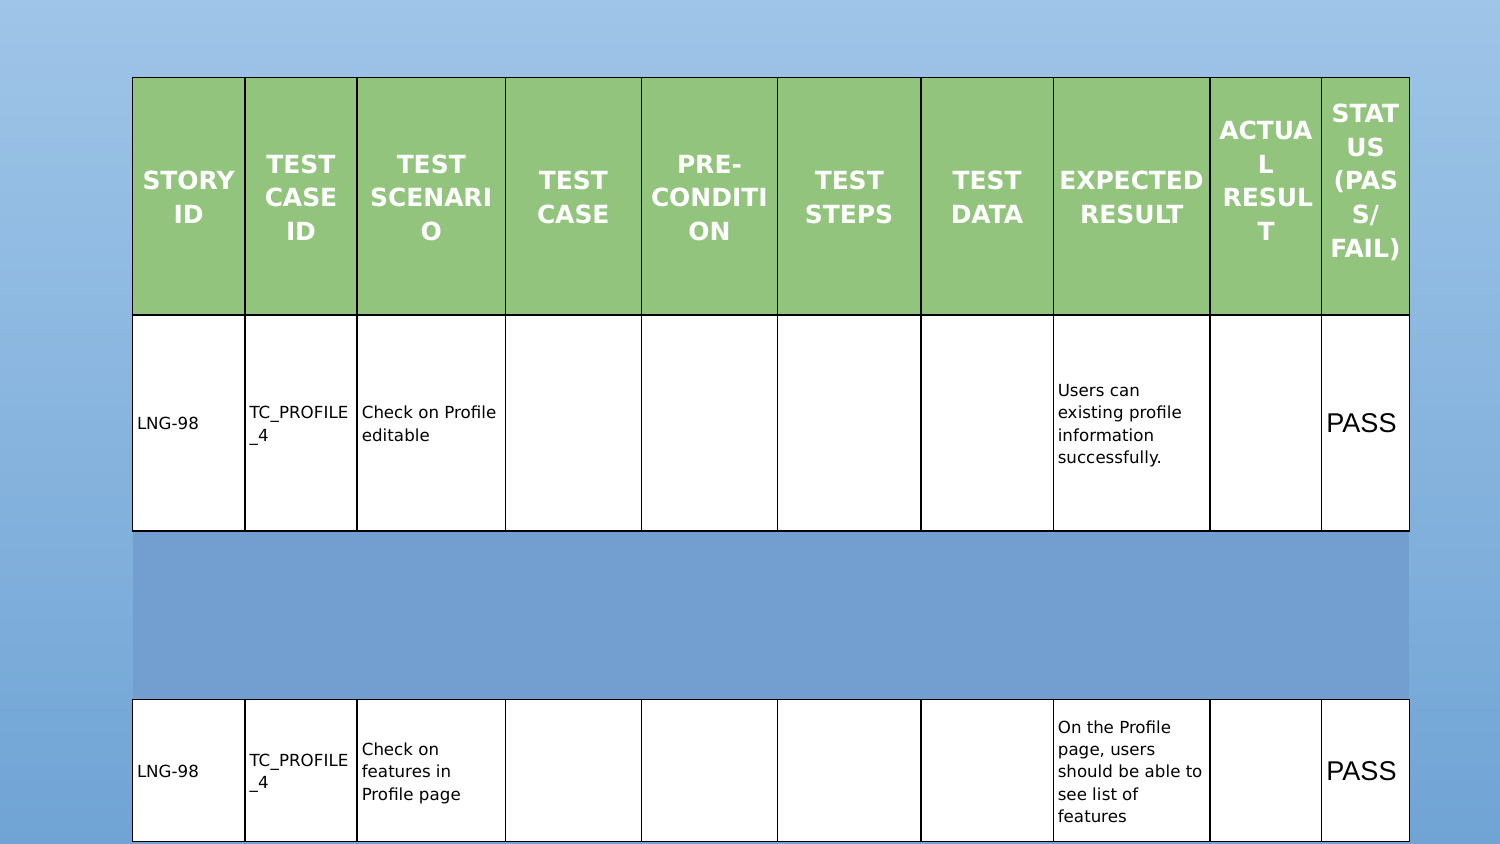

| STORY ID | TEST CASE ID | TEST SCENARIO | TEST CASE | PRE-CONDITION | TEST STEPS | TEST DATA | EXPECTED RESULT | ACTUAL RESULT | STATUS (PASS/ FAIL) |
| --- | --- | --- | --- | --- | --- | --- | --- | --- | --- |
| LNG-98 | TC\_PROFILE\_4 | Check on Profile editable |  |  |  |  | Users can existing profile information successfully. |  | PASS |
|  |  |  |  |  |  |  |  |  |  |
|  |  |  |  |  |  |  |  |  |  |
| LNG-98 | TC\_PROFILE\_4 | Check on features in Profile page |  |  |  |  | On the Profile page, users should be able to see list of features |  | PASS |
|  |  |  |  |  |  |  |  |  |  |
|  |  |  |  |  |  |  |  |  |  |